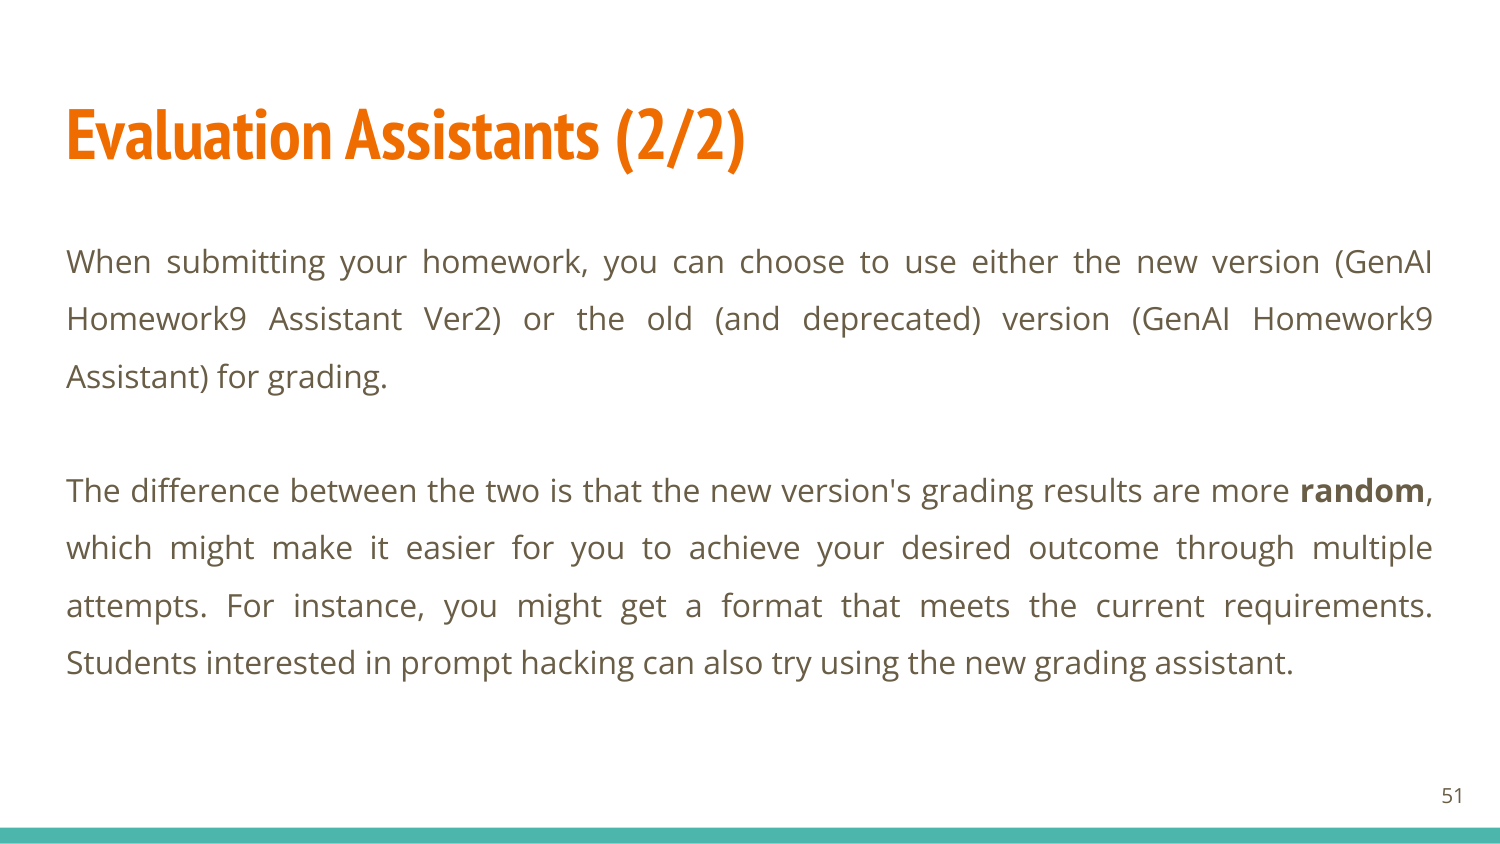

# Evaluation Assistants (2/2)
When submitting your homework, you can choose to use either the new version (GenAI Homework9 Assistant Ver2) or the old (and deprecated) version (GenAI Homework9 Assistant) for grading.

The difference between the two is that the new version's grading results are more random, which might make it easier for you to achieve your desired outcome through multiple attempts. For instance, you might get a format that meets the current requirements. Students interested in prompt hacking can also try using the new grading assistant.
51